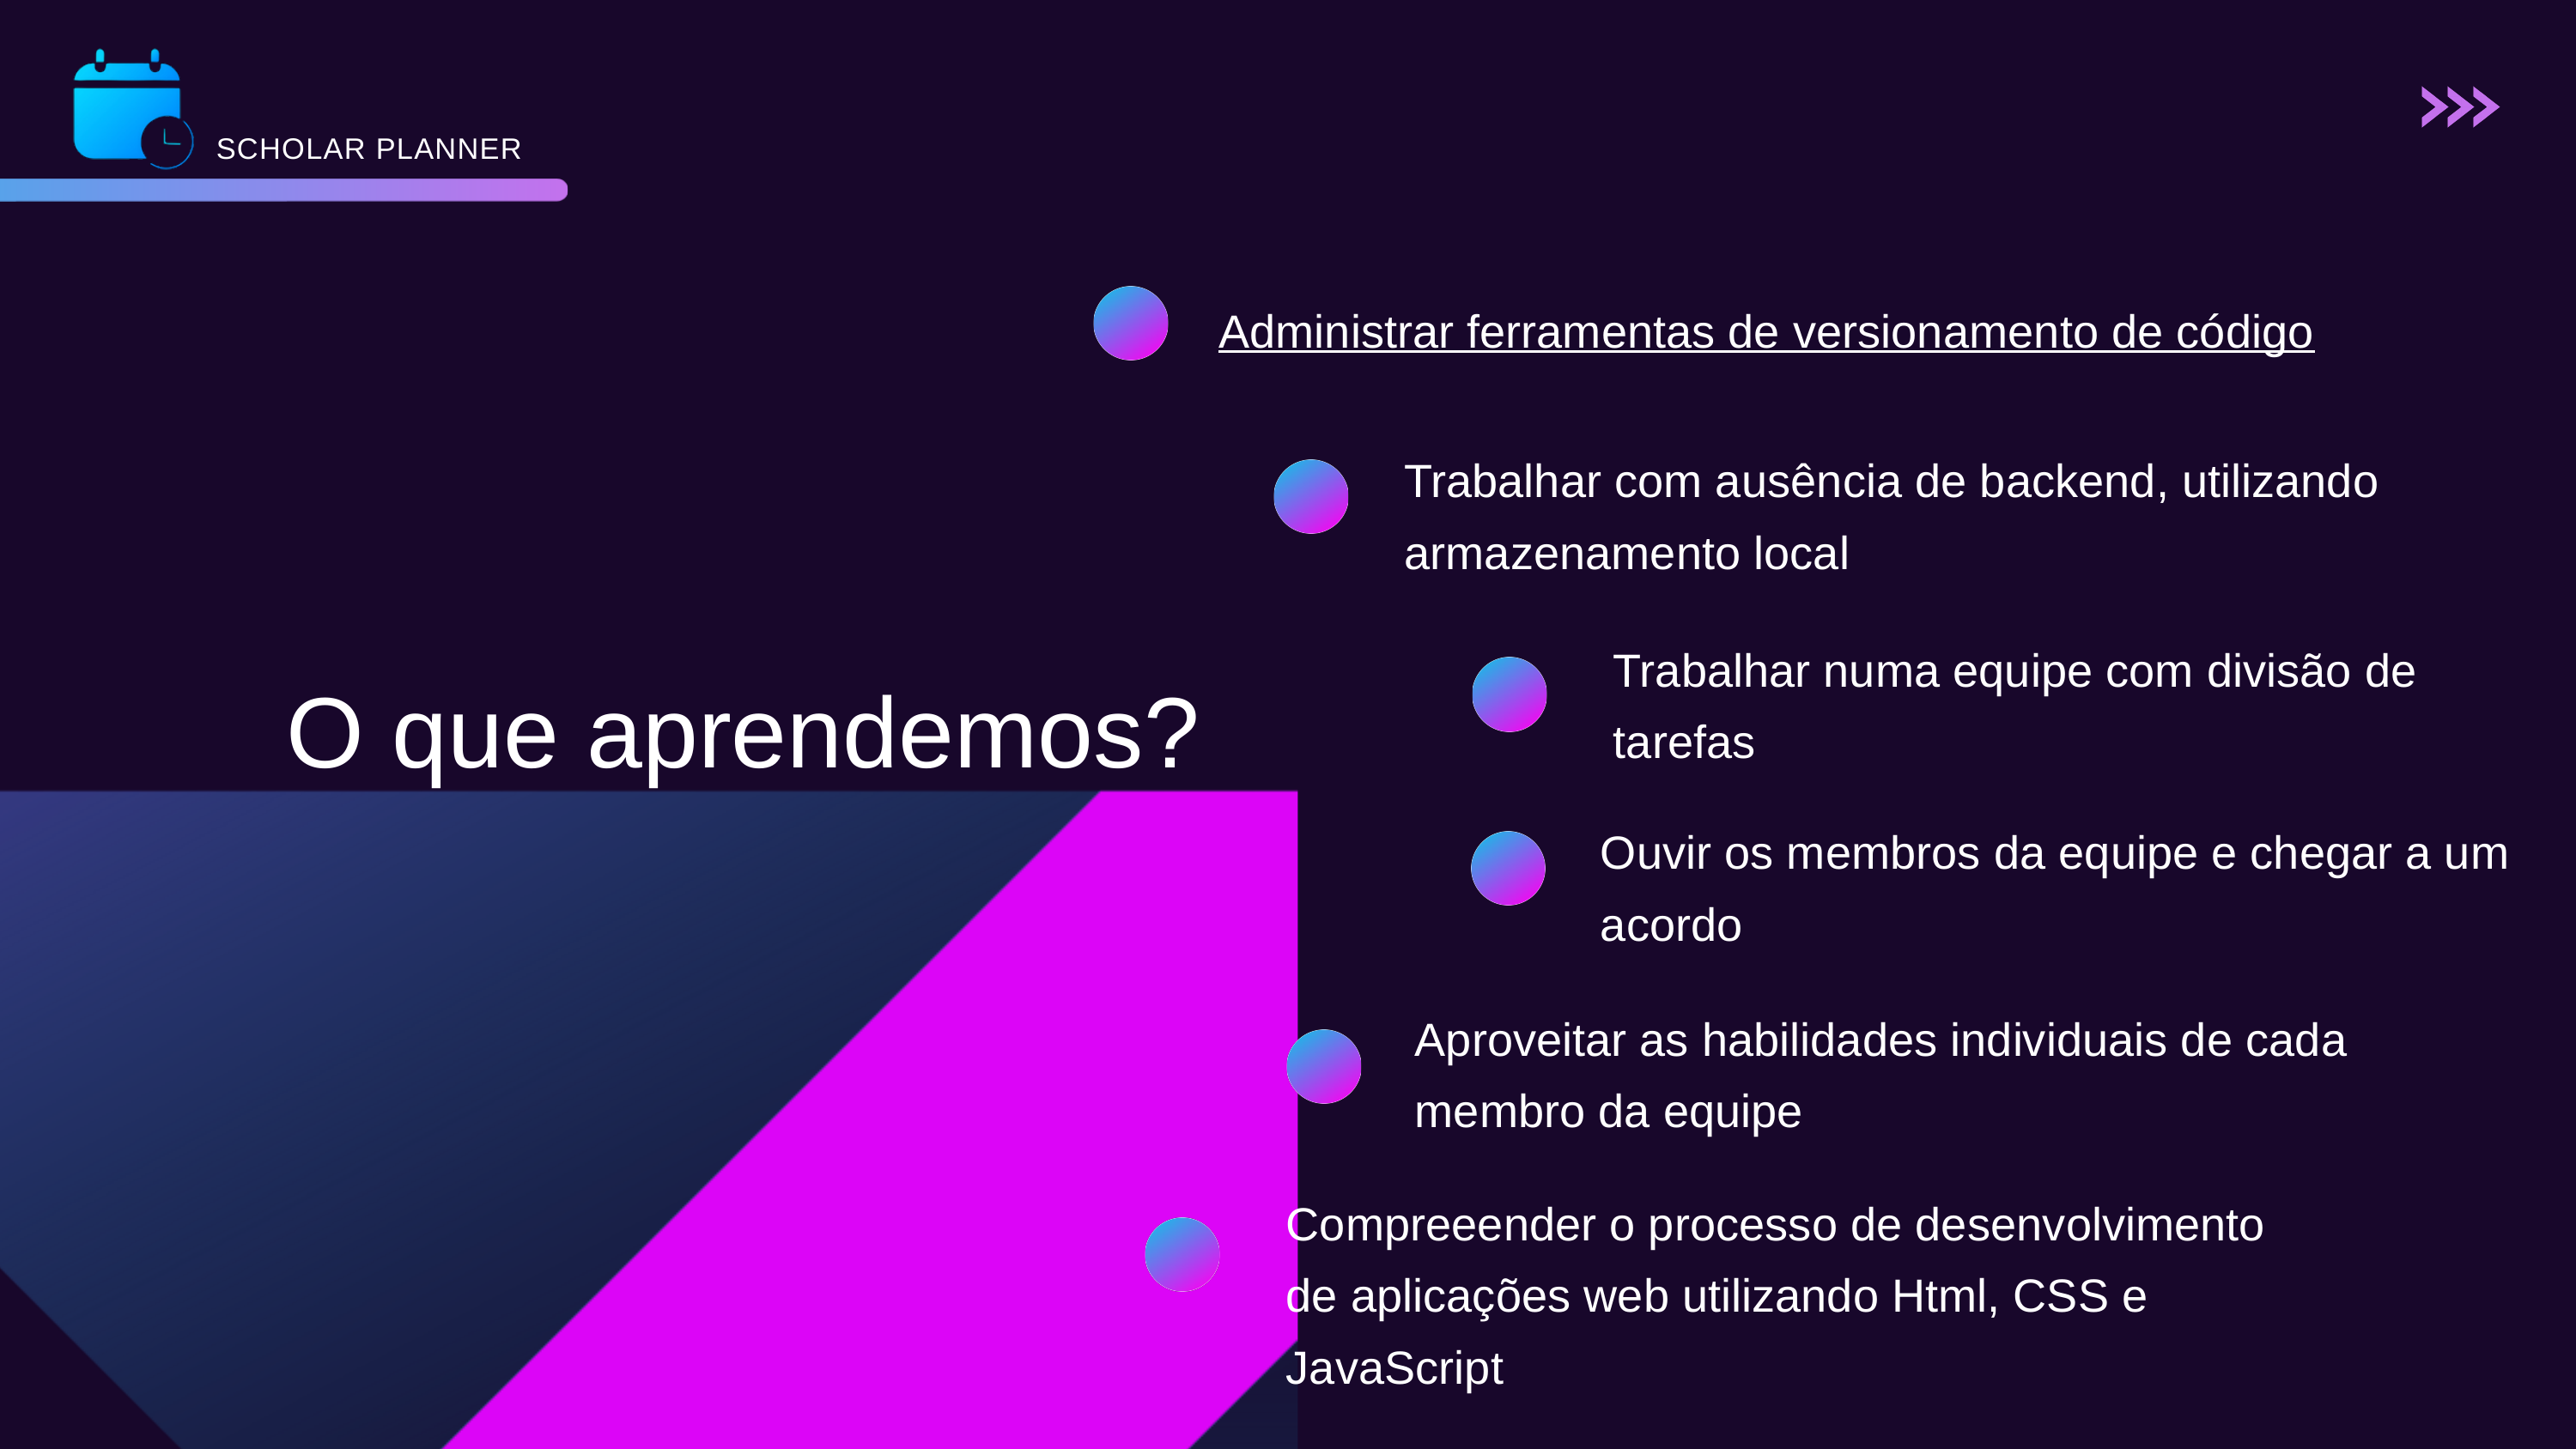

SCHOLAR PLANNER

Administrar ferramentas de versionamento de código

Trabalhar com ausência de backend, utilizando armazenamento local

Trabalhar numa equipe com divisão de tarefas

O que aprendemos?

Ouvir os membros da equipe e chegar a um acordo

Aproveitar as habilidades individuais de cada membro da equipe

Compreeender o processo de desenvolvimento de aplicações web utilizando Html, CSS e JavaScript